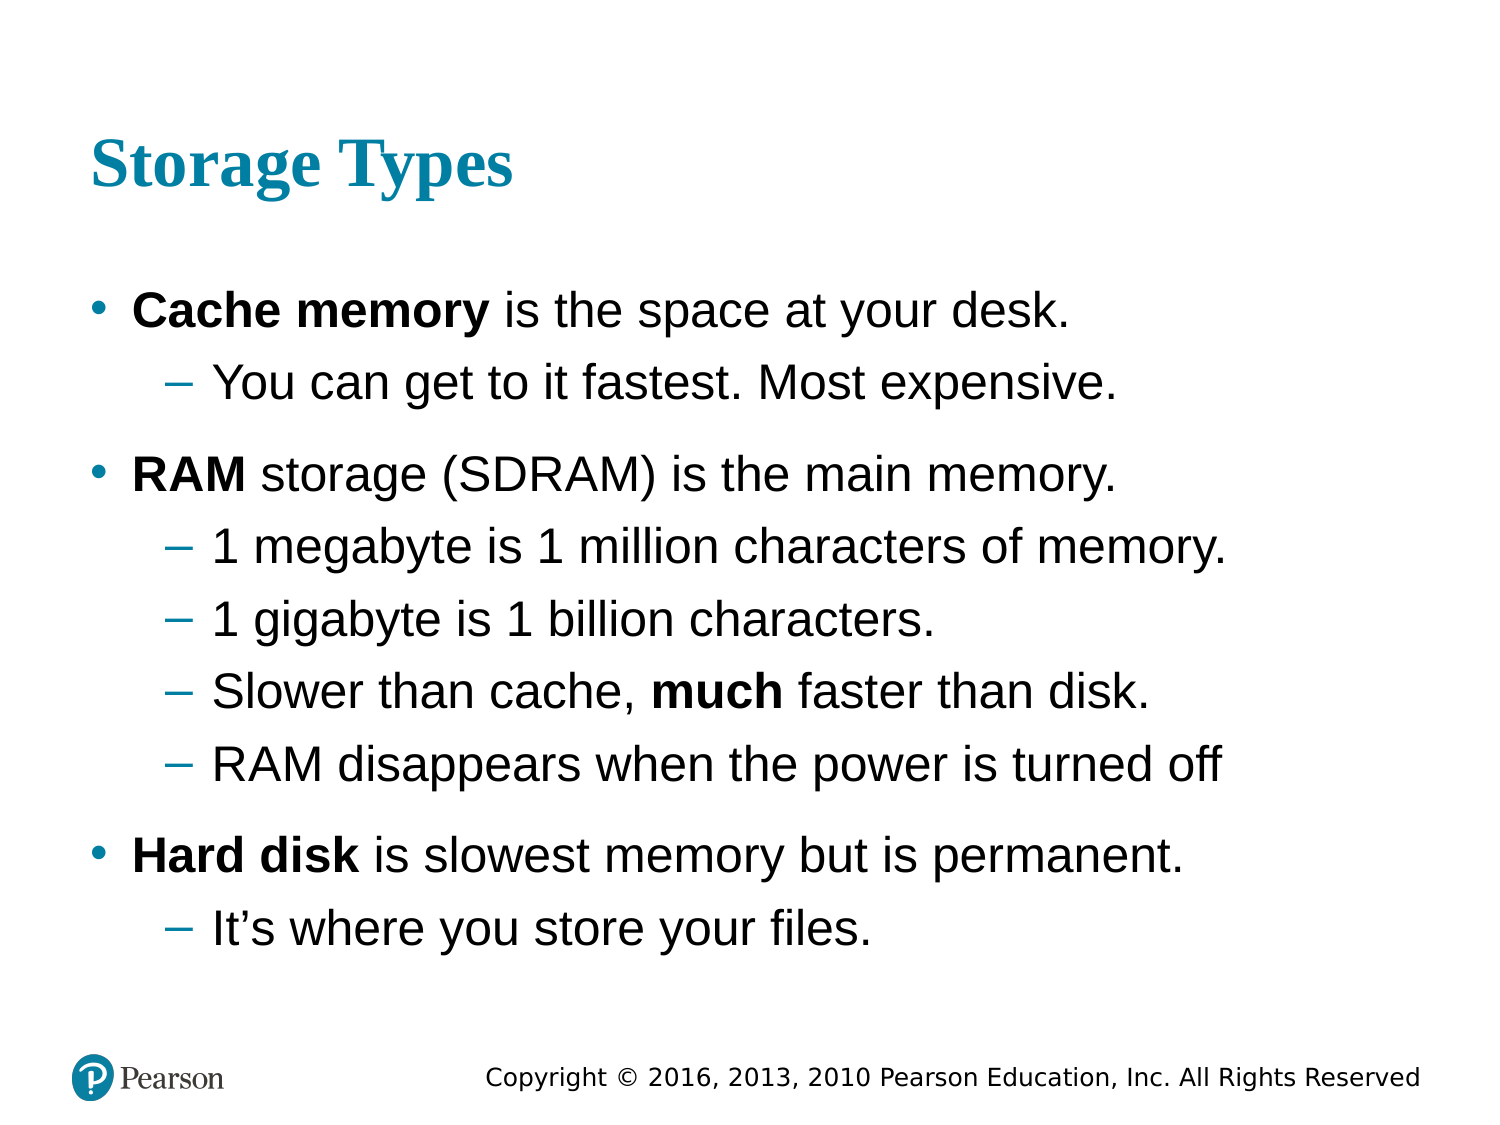

# Storage Types
Cache memory is the space at your desk.
You can get to it fastest. Most expensive.
R A M storage (S D R A M) is the main memory.
1 megabyte is 1 million characters of memory.
1 gigabyte is 1 billion characters.
Slower than cache, much faster than disk.
R A M disappears when the power is turned off
Hard disk is slowest memory but is permanent.
It’s where you store your files.